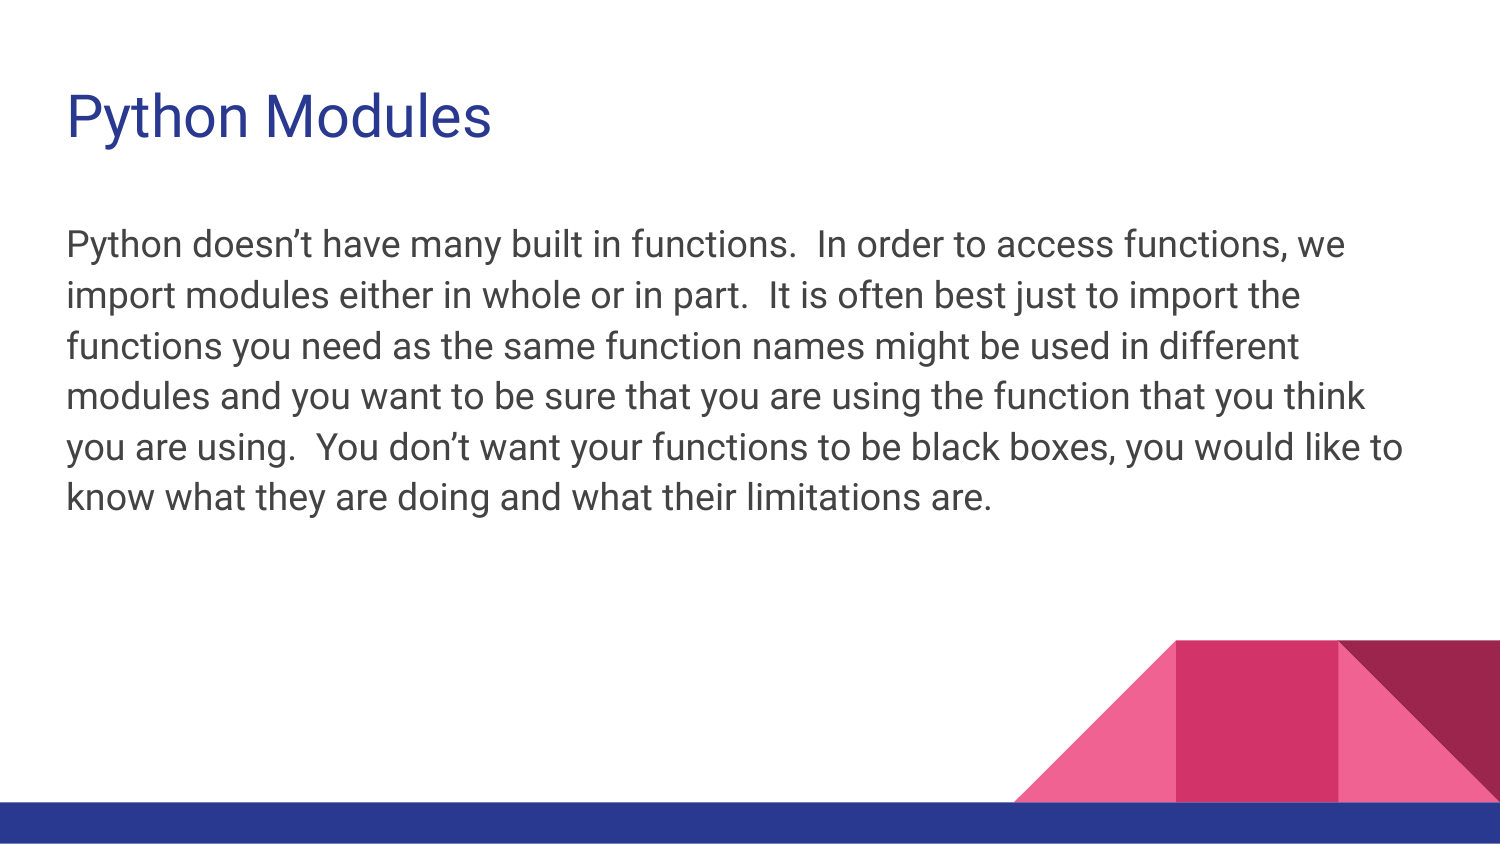

# Python Modules
Python doesn’t have many built in functions.  In order to access functions, we import modules either in whole or in part.  It is often best just to import the functions you need as the same function names might be used in different modules and you want to be sure that you are using the function that you think you are using.  You don’t want your functions to be black boxes, you would like to know what they are doing and what their limitations are.